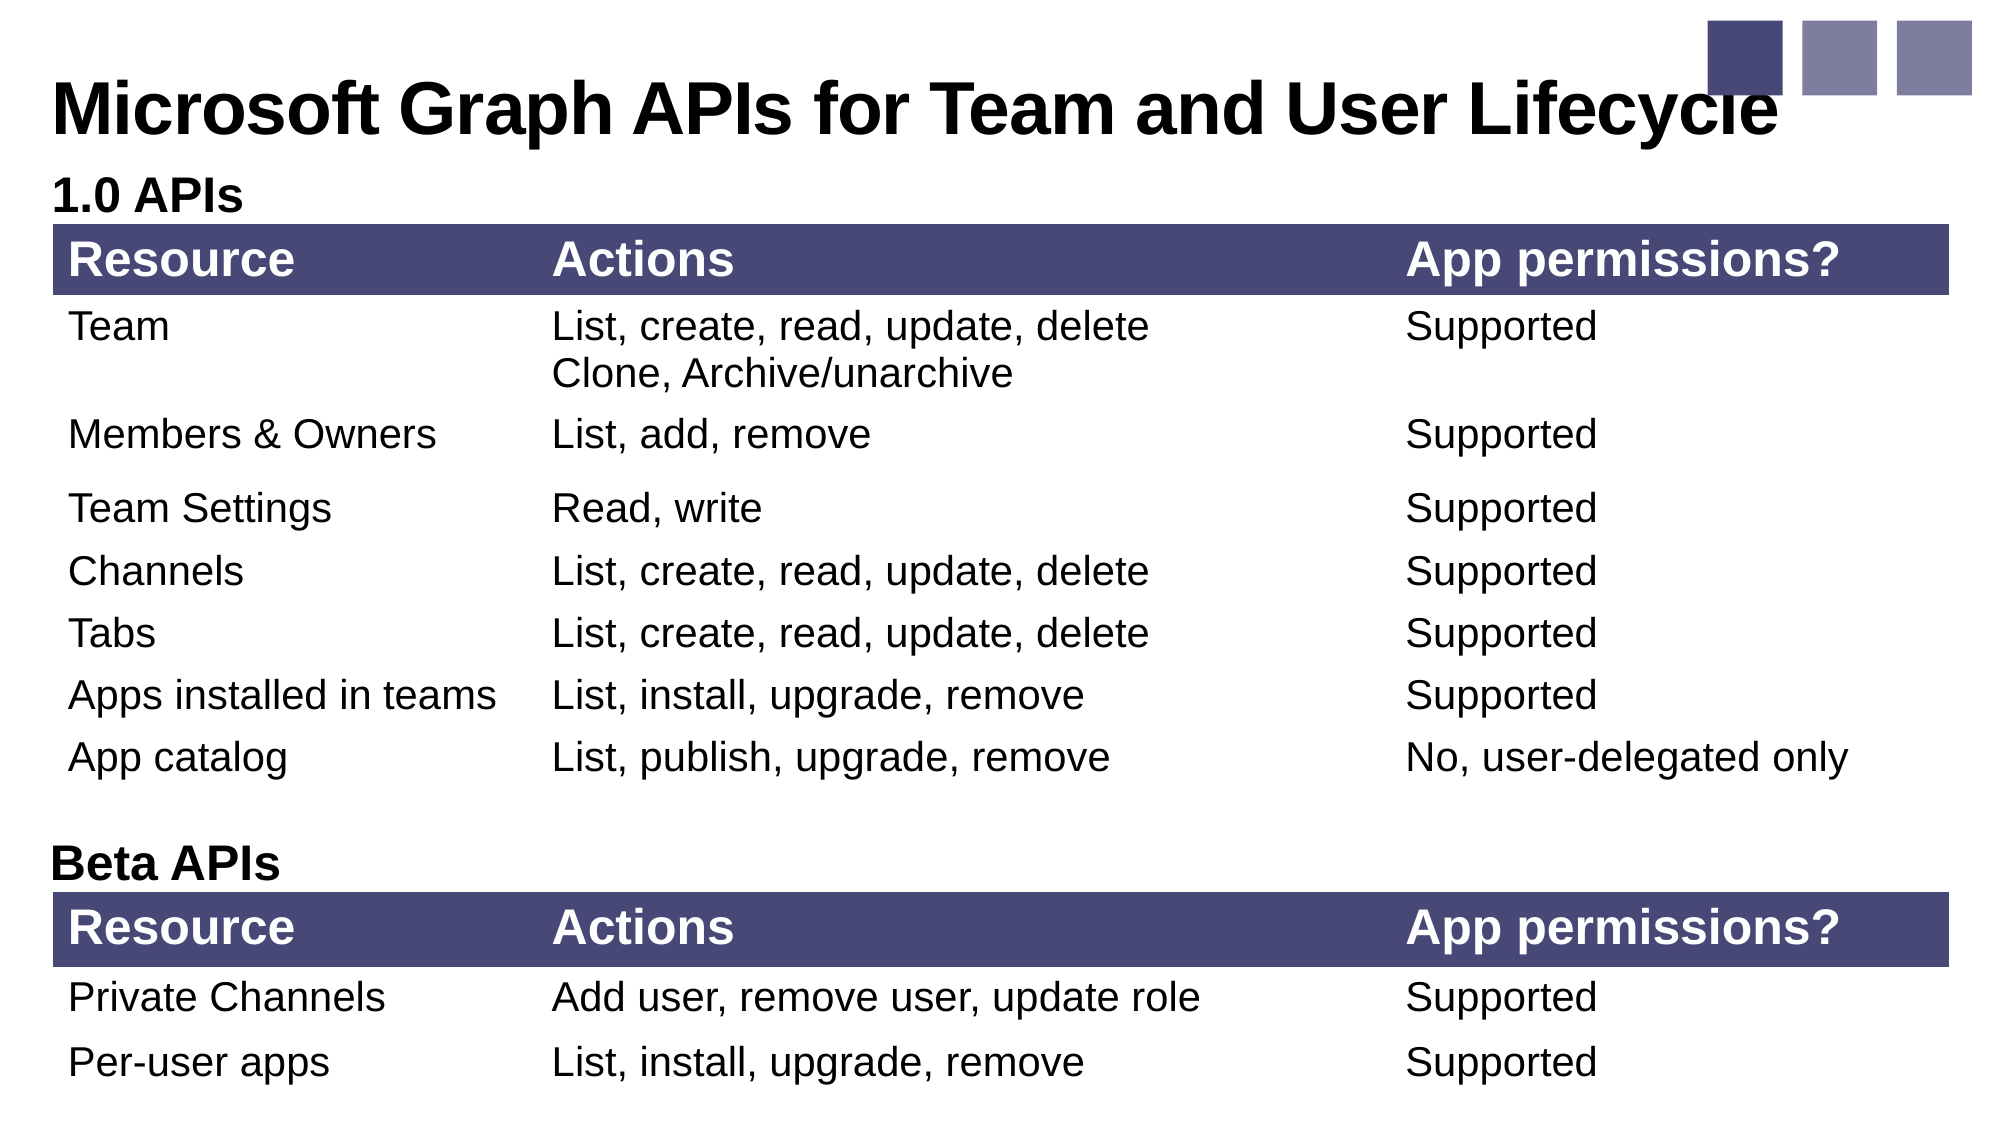

# Microsoft Graph APIs for Team and User Lifecycle
1.0 APIs
| Resource | Actions | App permissions? |
| --- | --- | --- |
| Team | List, create, read, update, delete Clone, Archive/unarchive | Supported |
| Members & Owners | List, add, remove | Supported |
| Team Settings | Read, write | Supported |
| Channels | List, create, read, update, delete | Supported |
| Tabs | List, create, read, update, delete | Supported |
| Apps installed in teams | List, install, upgrade, remove | Supported |
| App catalog | List, publish, upgrade, remove | No, user-delegated only |
Beta APIs
| Resource | Actions | App permissions? |
| --- | --- | --- |
| Private Channels | Add user, remove user, update role | Supported |
| Per-user apps | List, install, upgrade, remove | Supported |